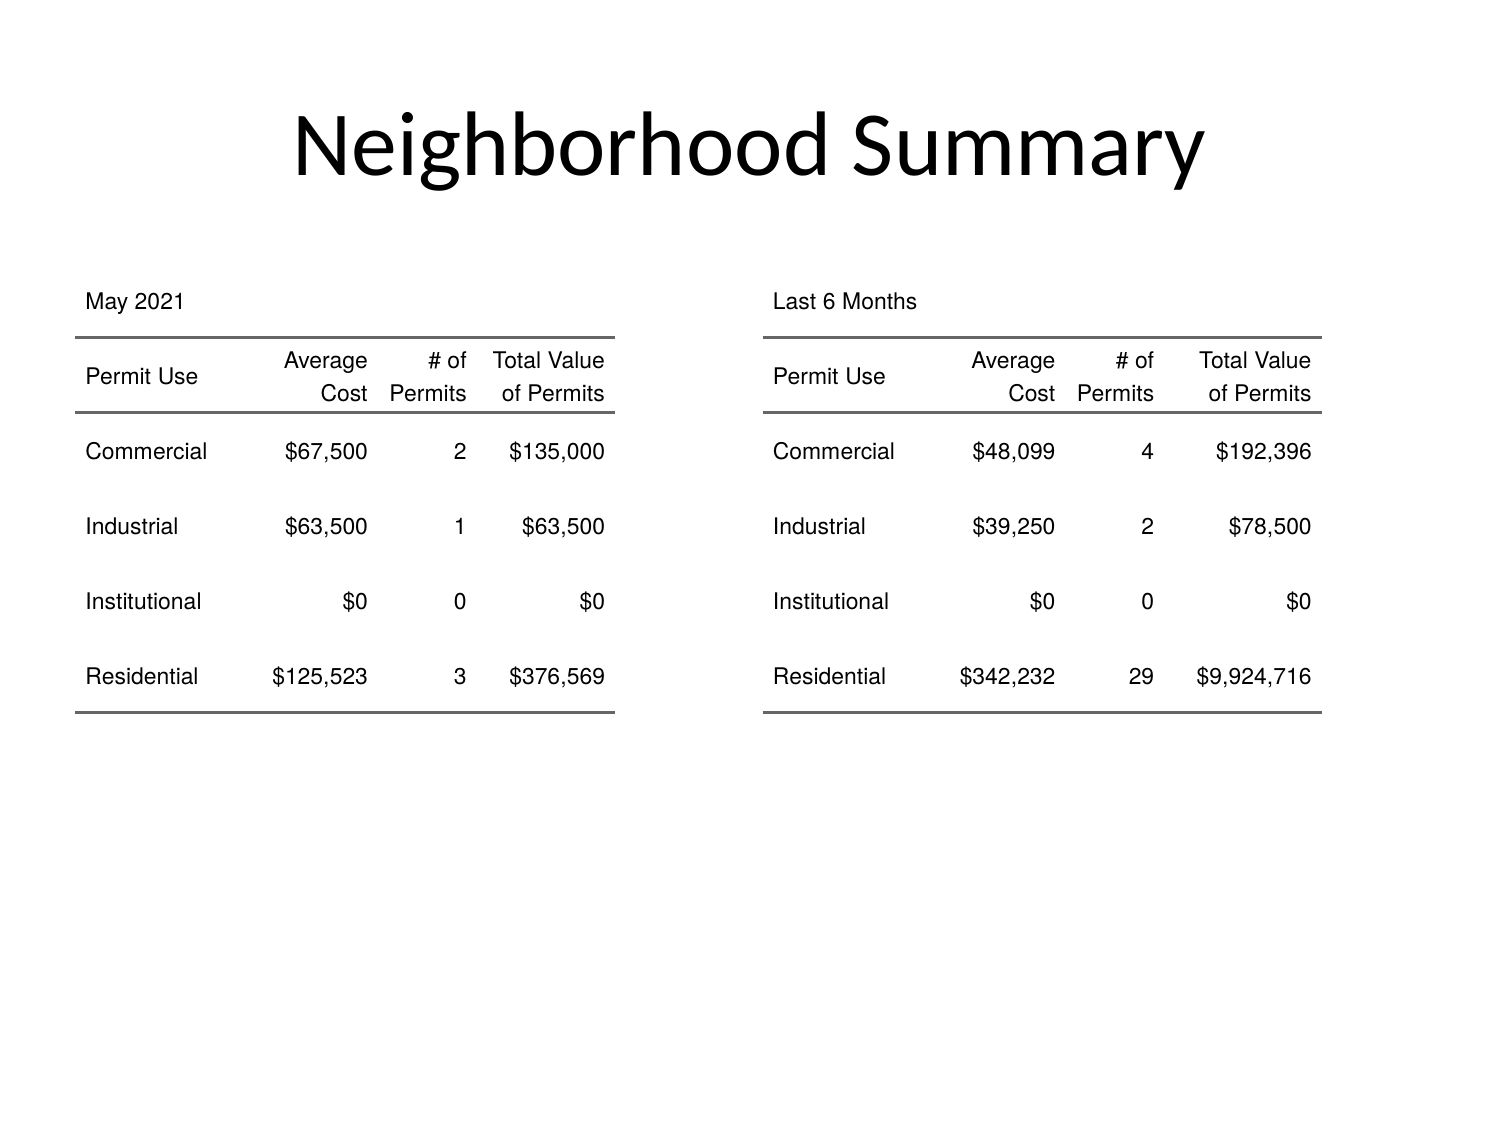

# Neighborhood Summary
| May 2021 | May 2021 | May 2021 | May 2021 |
| --- | --- | --- | --- |
| Permit Use | Average Cost | # of Permits | Total Value of Permits |
| Commercial | $67,500 | 2 | $135,000 |
| Industrial | $63,500 | 1 | $63,500 |
| Institutional | $0 | 0 | $0 |
| Residential | $125,523 | 3 | $376,569 |
| Last 6 Months | Last 6 Months | Last 6 Months | Last 6 Months |
| --- | --- | --- | --- |
| Permit Use | Average Cost | # of Permits | Total Value of Permits |
| Commercial | $48,099 | 4 | $192,396 |
| Industrial | $39,250 | 2 | $78,500 |
| Institutional | $0 | 0 | $0 |
| Residential | $342,232 | 29 | $9,924,716 |